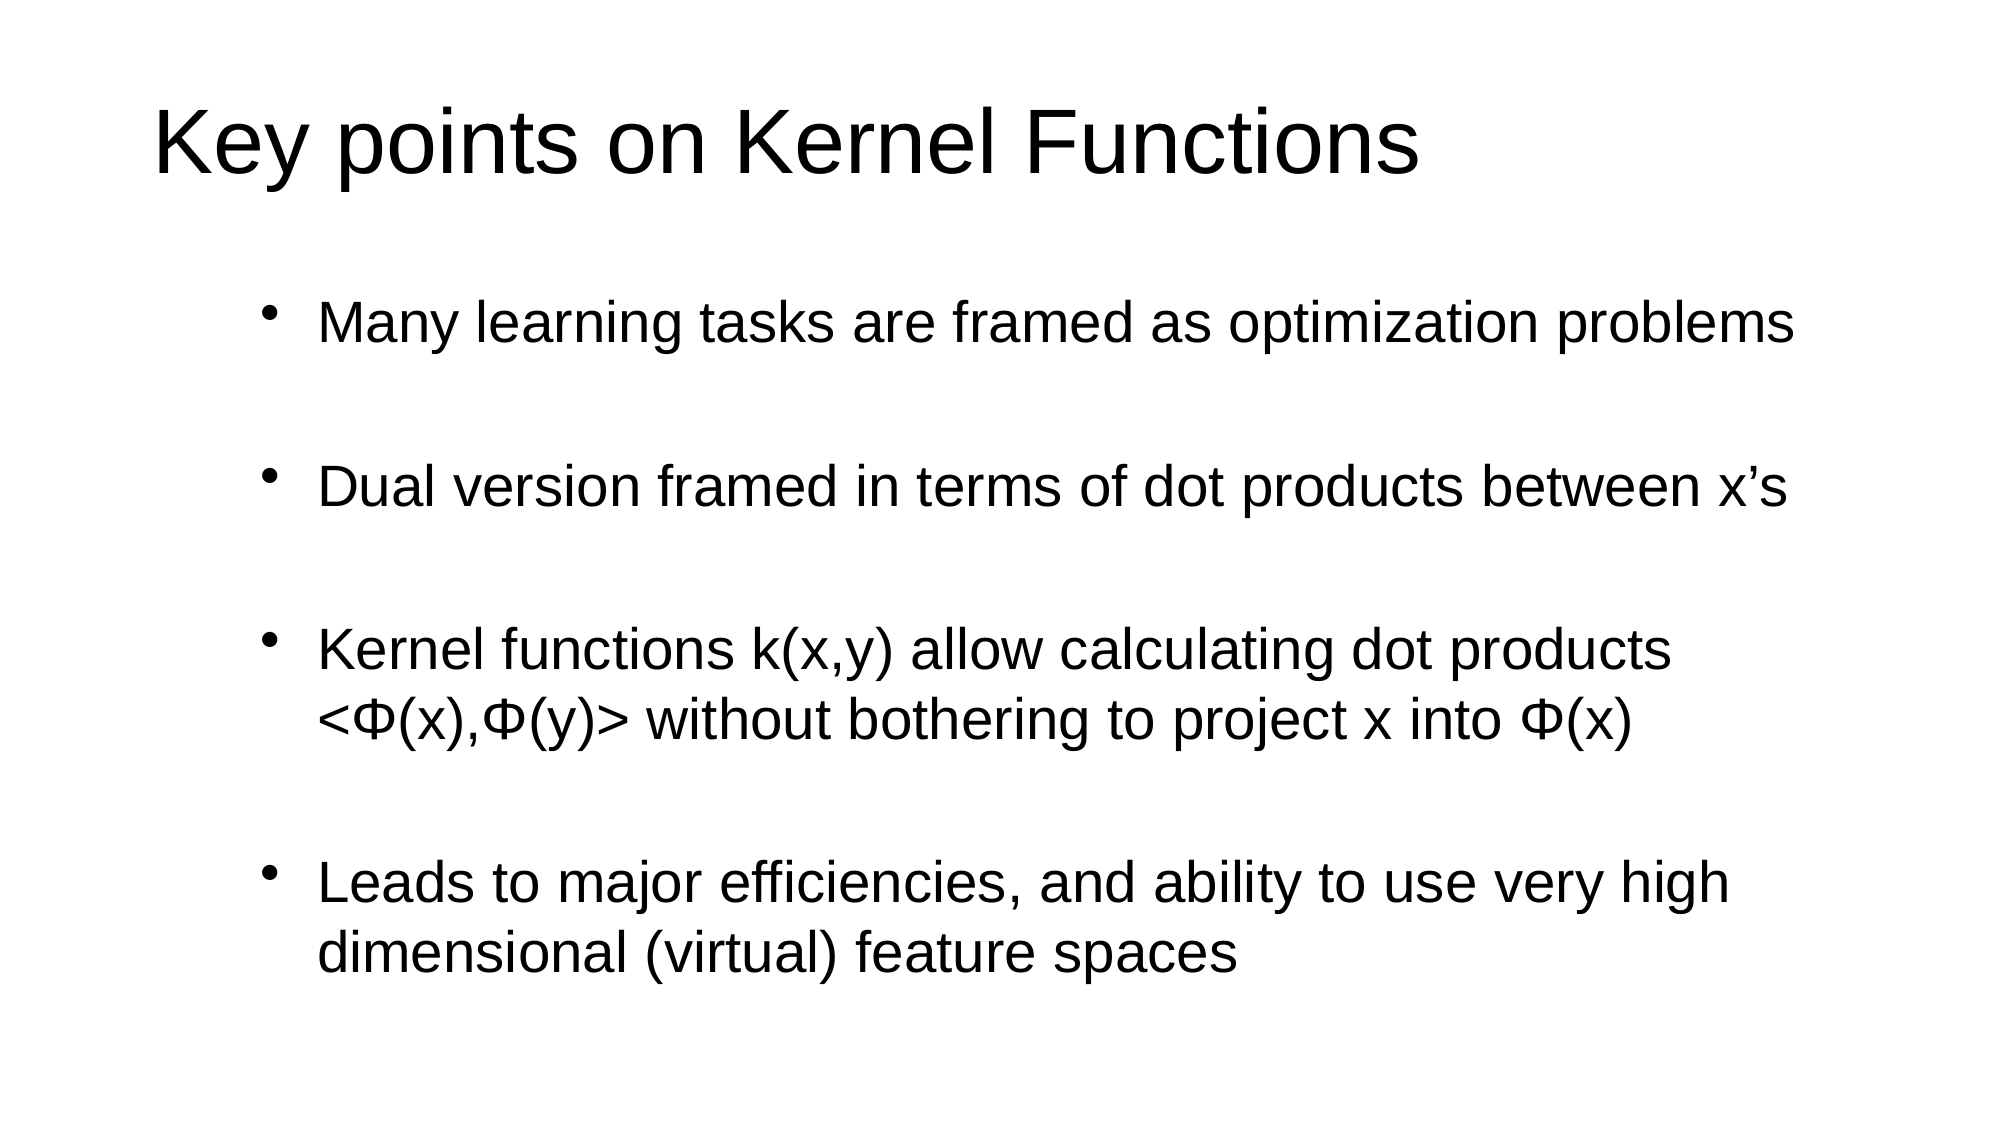

# Key points on Kernel Functions
Many learning tasks are framed as optimization problems

Dual version framed in terms of dot products between x’s

Kernel functions k(x,y) allow calculating dot products <Φ(x),Φ(y)> without bothering to project x into Φ(x)

Leads to major efficiencies, and ability to use very high dimensional (virtual) feature spaces